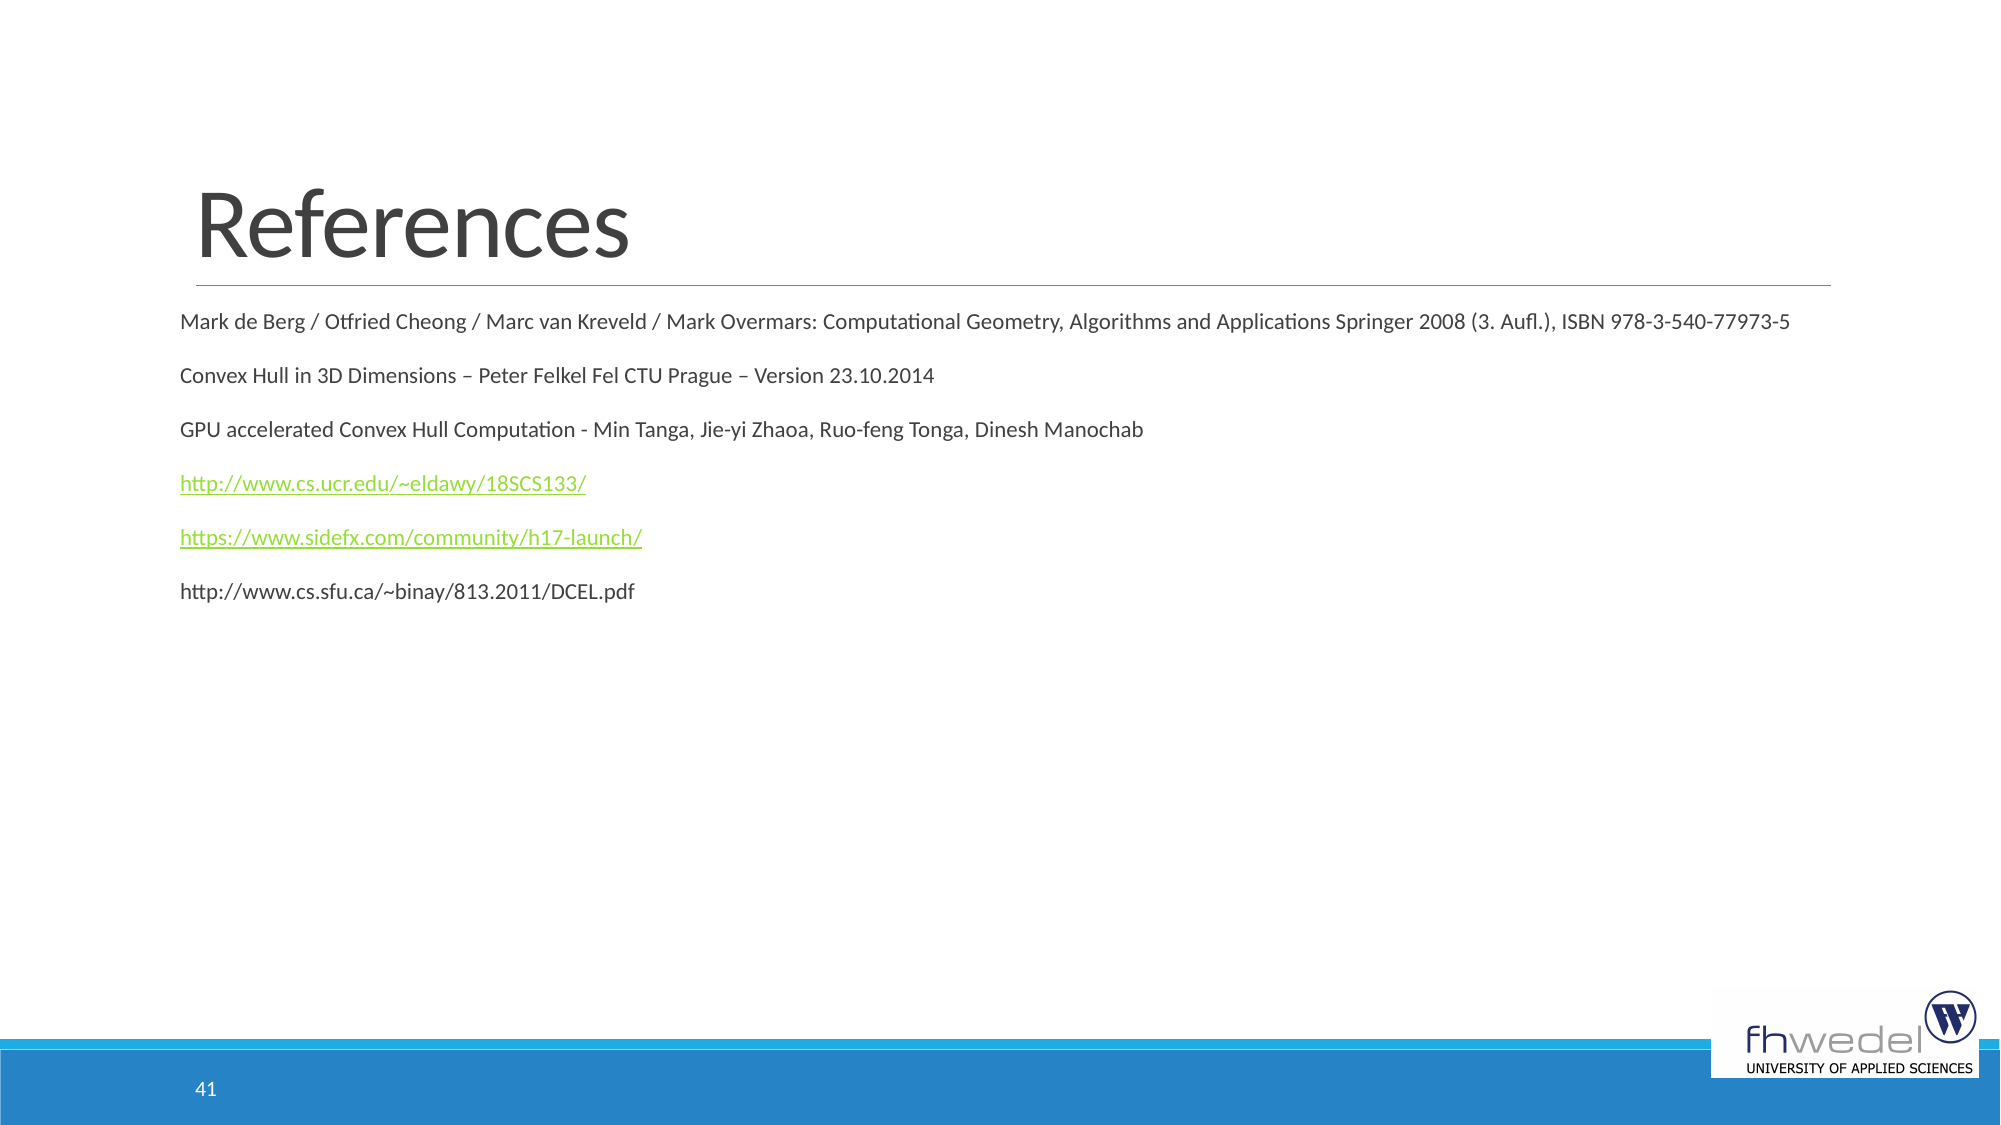

# References
Mark de Berg / Otfried Cheong / Marc van Kreveld / Mark Overmars: Computational Geometry, Algorithms and Applications Springer 2008 (3. Aufl.), ISBN 978-3-540-77973-5
Convex Hull in 3D Dimensions – Peter Felkel Fel CTU Prague – Version 23.10.2014
GPU accelerated Convex Hull Computation - Min Tanga, Jie-yi Zhaoa, Ruo-feng Tonga, Dinesh Manochab
http://www.cs.ucr.edu/~eldawy/18SCS133/
https://www.sidefx.com/community/h17-launch/
http://www.cs.sfu.ca/~binay/813.2011/DCEL.pdf
41